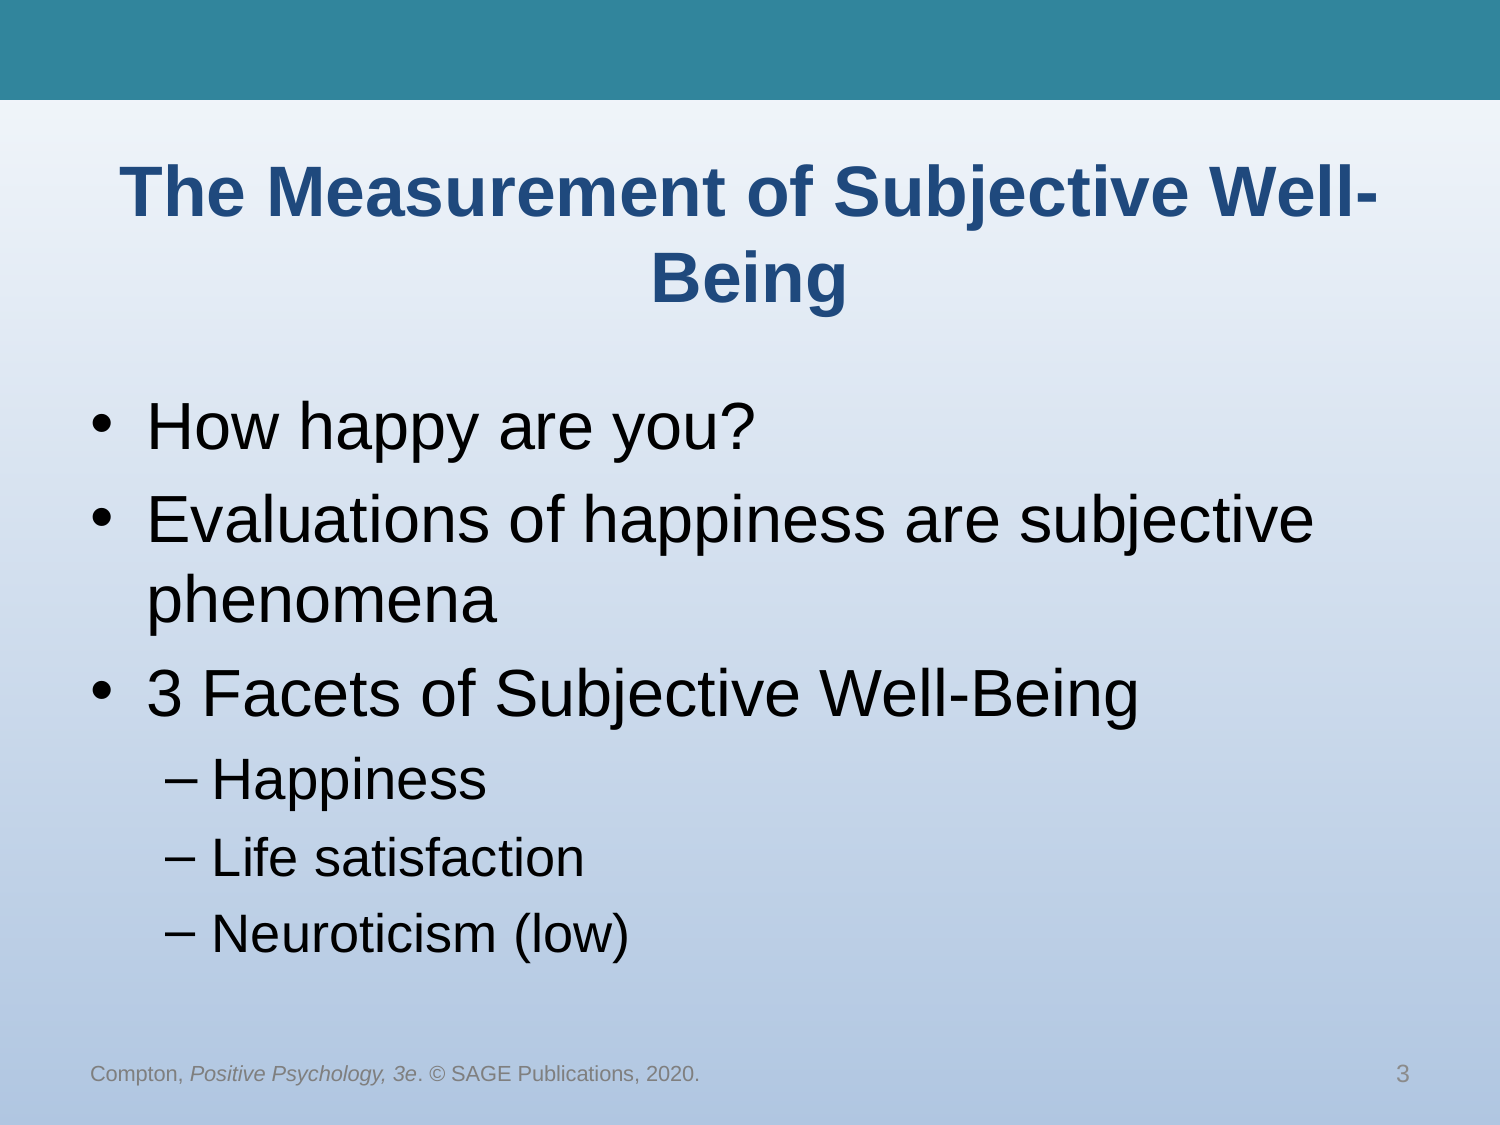

# The Measurement of Subjective Well-Being
How happy are you?
Evaluations of happiness are subjective phenomena
3 Facets of Subjective Well-Being
Happiness
Life satisfaction
Neuroticism (low)
Compton, Positive Psychology, 3e. © SAGE Publications, 2020.
3